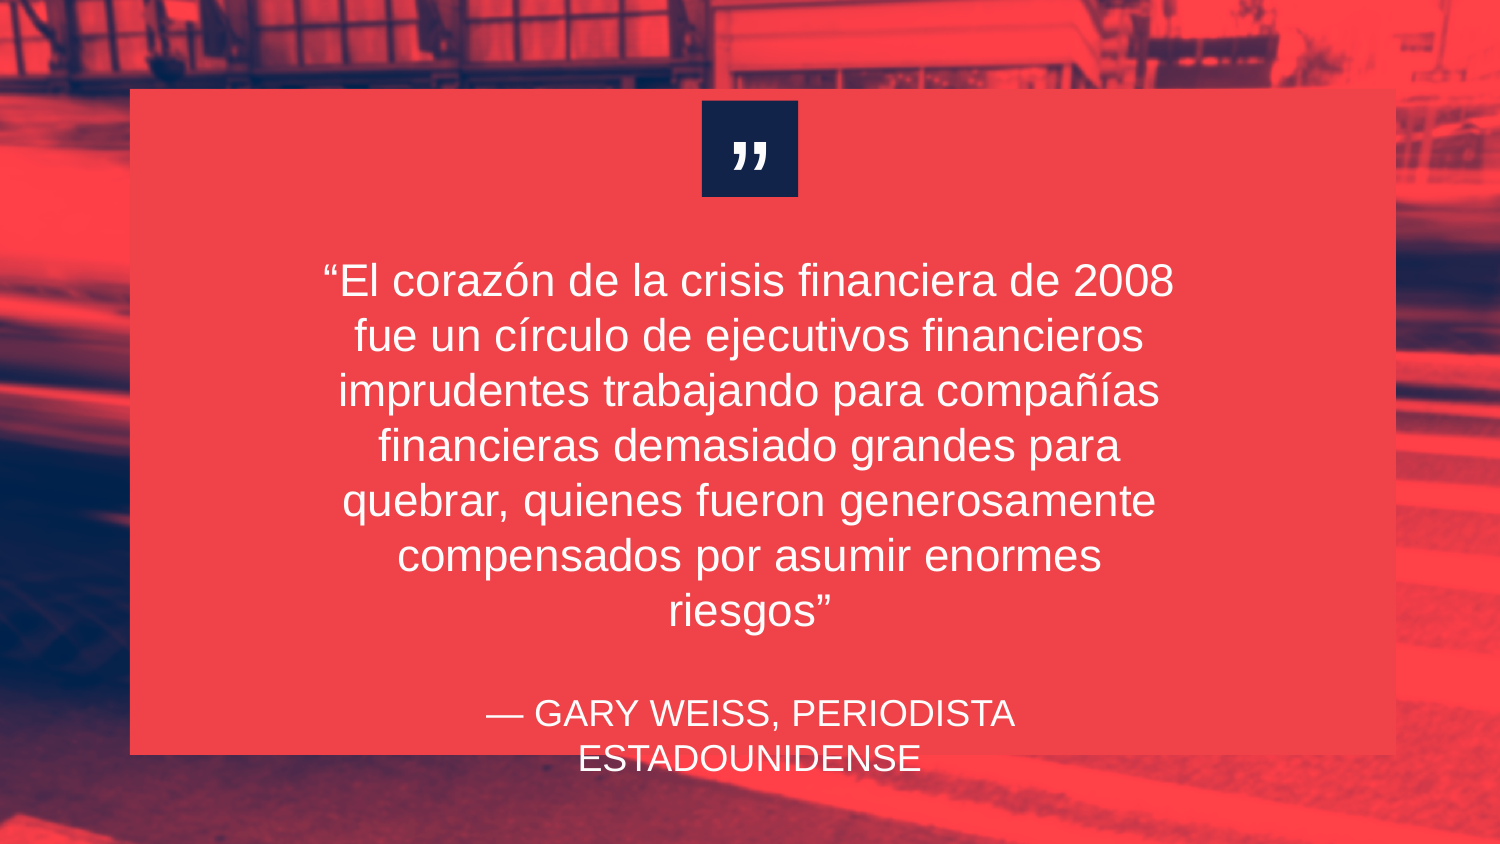

“El corazón de la crisis financiera de 2008 fue un círculo de ejecutivos financieros imprudentes trabajando para compañías financieras demasiado grandes para quebrar, quienes fueron generosamente compensados por asumir enormes riesgos”
”
# — GARY WEISS, PERIODISTA ESTADOUNIDENSE